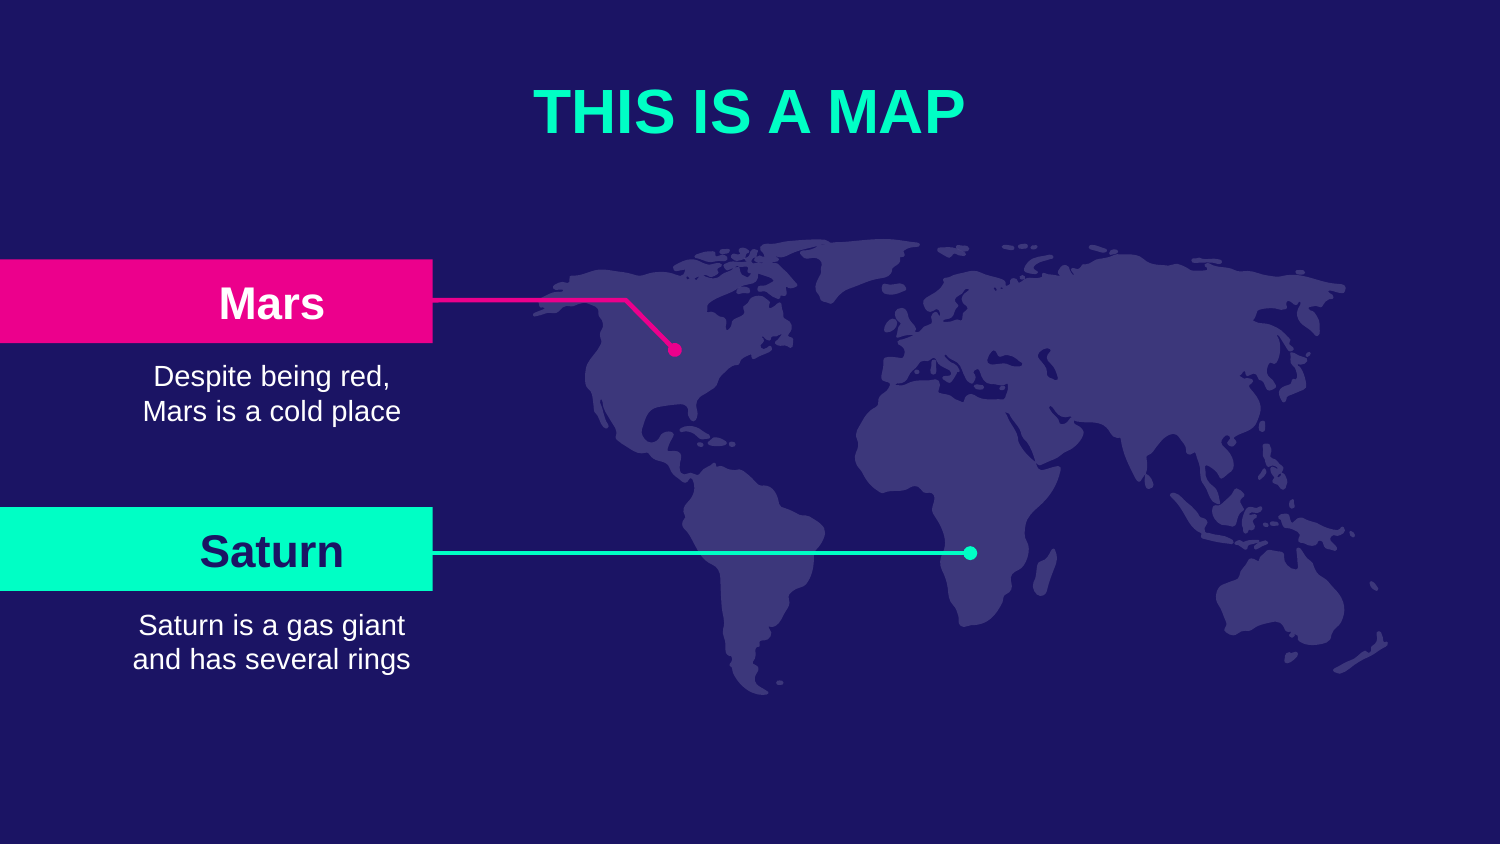

# THIS IS A MAP

Mars

Despite being red, Mars is a cold place

Saturn
Saturn is a gas giant and has several rings